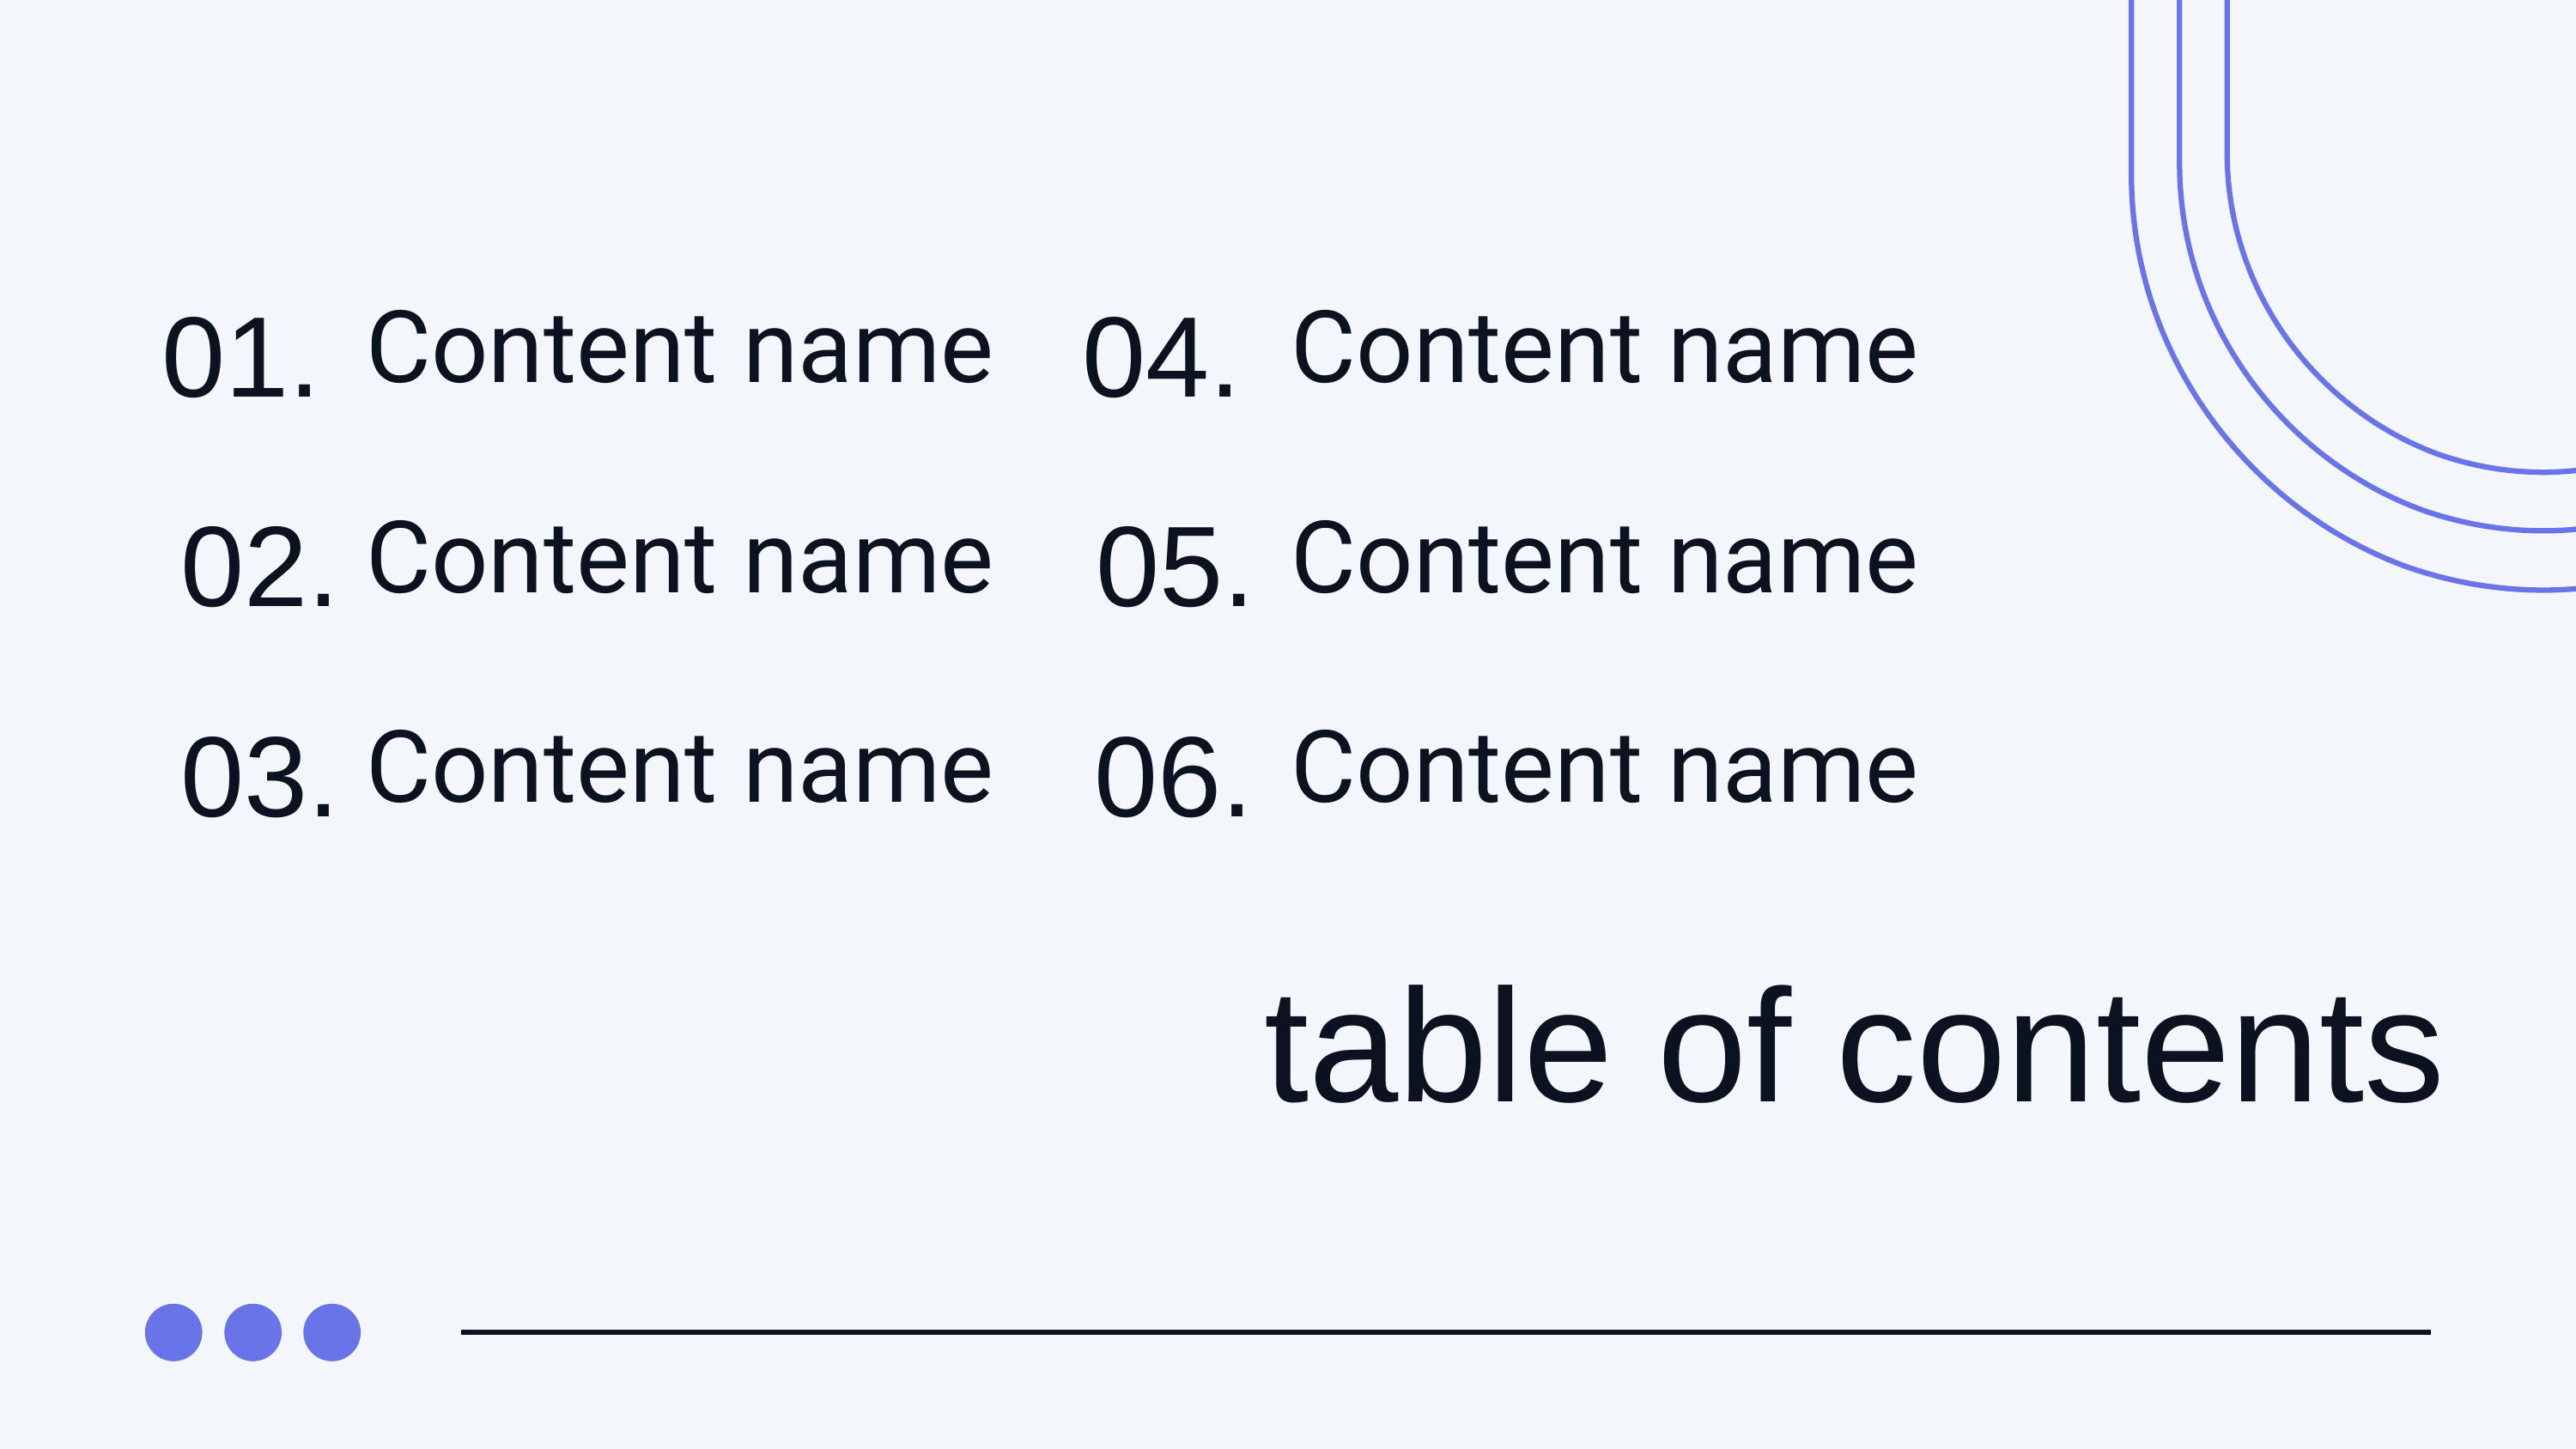

01.
04.
Content name
Content name
02.
05.
Content name
Content name
03.
06.
Content name
Content name
table of contents